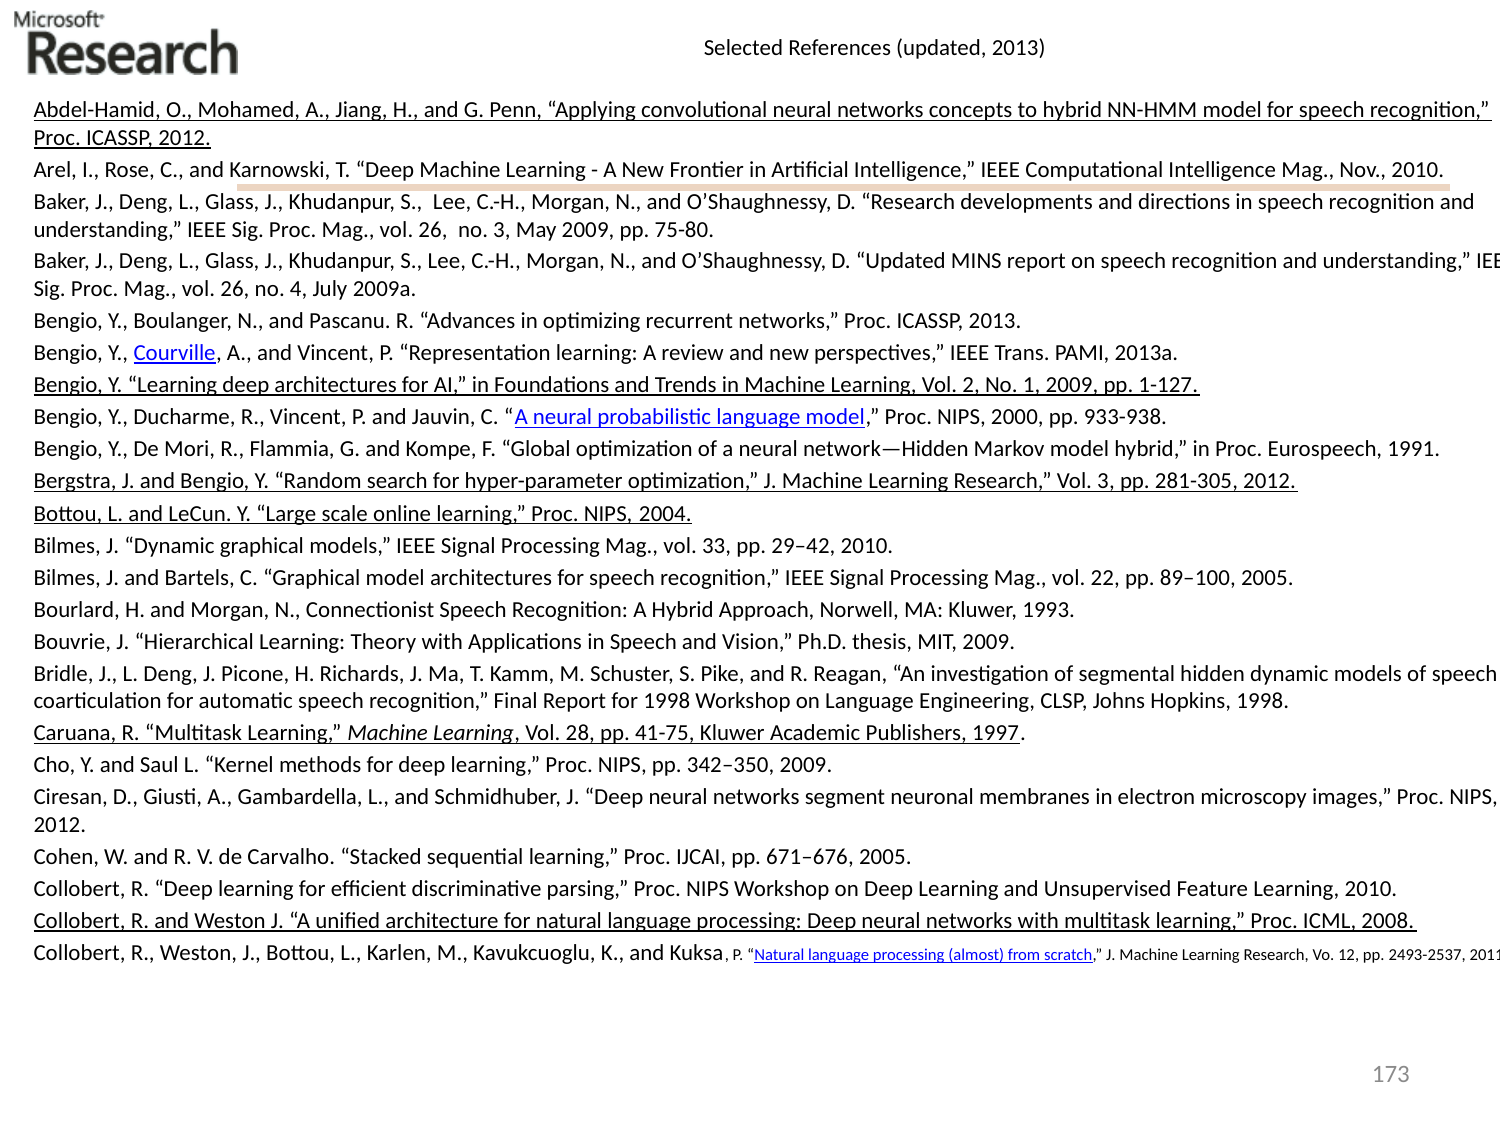

# Selected References (updated, 2013)
Abdel-Hamid, O., Mohamed, A., Jiang, H., and G. Penn, “Applying convolutional neural networks concepts to hybrid NN-HMM model for speech recognition,” Proc. ICASSP, 2012.
Arel, I., Rose, C., and Karnowski, T. “Deep Machine Learning - A New Frontier in Artificial Intelligence,” IEEE Computational Intelligence Mag., Nov., 2010.
Baker, J., Deng, L., Glass, J., Khudanpur, S.,  Lee, C.-H., Morgan, N., and O’Shaughnessy, D. “Research developments and directions in speech recognition and understanding,” IEEE Sig. Proc. Mag., vol. 26,  no. 3, May 2009, pp. 75-80.
Baker, J., Deng, L., Glass, J., Khudanpur, S., Lee, C.-H., Morgan, N., and O’Shaughnessy, D. “Updated MINS report on speech recognition and understanding,” IEEE Sig. Proc. Mag., vol. 26, no. 4, July 2009a.
Bengio, Y., Boulanger, N., and Pascanu. R. “Advances in optimizing recurrent networks,” Proc. ICASSP, 2013.
Bengio, Y., Courville, A., and Vincent, P. “Representation learning: A review and new perspectives,” IEEE Trans. PAMI, 2013a.
Bengio, Y. “Learning deep architectures for AI,” in Foundations and Trends in Machine Learning, Vol. 2, No. 1, 2009, pp. 1-127.
Bengio, Y., Ducharme, R., Vincent, P. and Jauvin, C. “A neural probabilistic language model,” Proc. NIPS, 2000, pp. 933-938.
Bengio, Y., De Mori, R., Flammia, G. and Kompe, F. “Global optimization of a neural network—Hidden Markov model hybrid,” in Proc. Eurospeech, 1991.
Bergstra, J. and Bengio, Y. “Random search for hyper-parameter optimization,” J. Machine Learning Research,” Vol. 3, pp. 281-305, 2012.
Bottou, L. and LeCun. Y. “Large scale online learning,” Proc. NIPS, 2004.
Bilmes, J. “Dynamic graphical models,” IEEE Signal Processing Mag., vol. 33, pp. 29–42, 2010.
Bilmes, J. and Bartels, C. “Graphical model architectures for speech recognition,” IEEE Signal Processing Mag., vol. 22, pp. 89–100, 2005.
Bourlard, H. and Morgan, N., Connectionist Speech Recognition: A Hybrid Approach, Norwell, MA: Kluwer, 1993.
Bouvrie, J. “Hierarchical Learning: Theory with Applications in Speech and Vision,” Ph.D. thesis, MIT, 2009.
Bridle, J., L. Deng, J. Picone, H. Richards, J. Ma, T. Kamm, M. Schuster, S. Pike, and R. Reagan, “An investigation of segmental hidden dynamic models of speech coarticulation for automatic speech recognition,” Final Report for 1998 Workshop on Language Engineering, CLSP, Johns Hopkins, 1998.
Caruana, R. “Multitask Learning,” Machine Learning, Vol. 28, pp. 41-75, Kluwer Academic Publishers, 1997.
Cho, Y. and Saul L. “Kernel methods for deep learning,” Proc. NIPS, pp. 342–350, 2009.
Ciresan, D., Giusti, A., Gambardella, L., and Schmidhuber, J. “Deep neural networks segment neuronal membranes in electron microscopy images,” Proc. NIPS, 2012.
Cohen, W. and R. V. de Carvalho. “Stacked sequential learning,” Proc. IJCAI, pp. 671–676, 2005.
Collobert, R. “Deep learning for efficient discriminative parsing,” Proc. NIPS Workshop on Deep Learning and Unsupervised Feature Learning, 2010.
Collobert, R. and Weston J. “A unified architecture for natural language processing: Deep neural networks with multitask learning,” Proc. ICML, 2008.
Collobert, R., Weston, J., Bottou, L., Karlen, M., Kavukcuoglu, K., and Kuksa, P. “Natural language processing (almost) from scratch,” J. Machine Learning Research, Vo. 12, pp. 2493-2537, 2011.
173